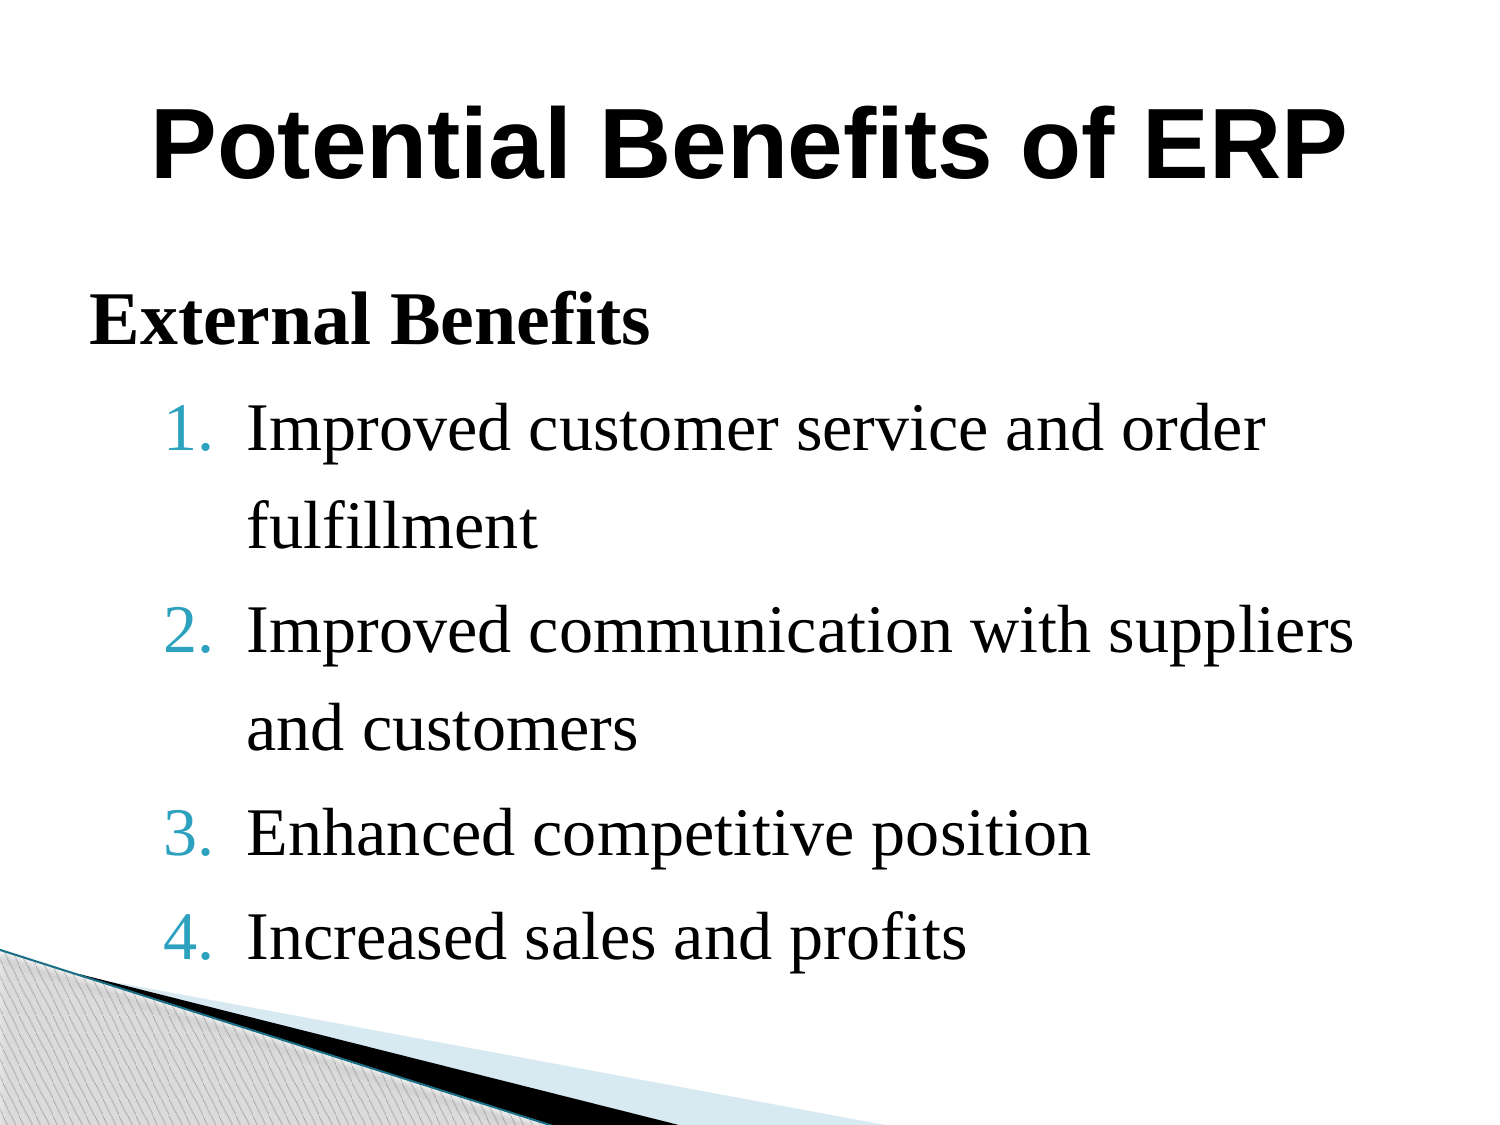

# Potential Benefits of ERP
External Benefits
Improved customer service and order fulfillment
Improved communication with suppliers and customers
Enhanced competitive position
Increased sales and profits